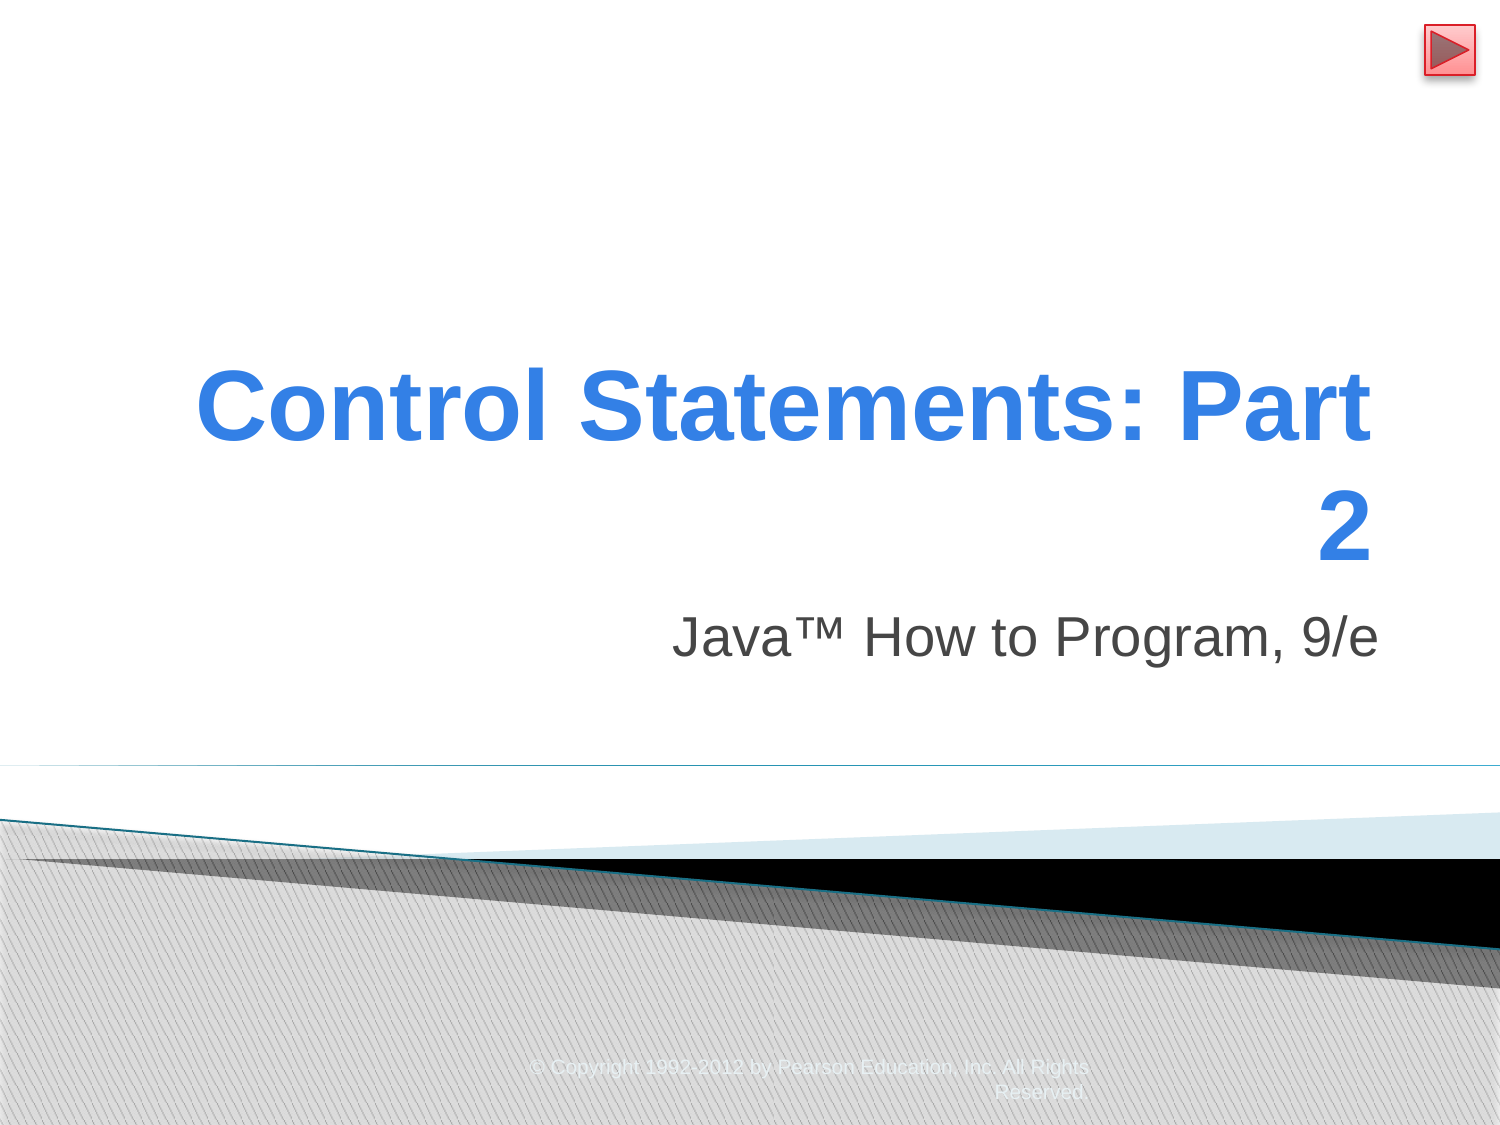

# Control Statements: Part 2
Java™ How to Program, 9/e
© Copyright 1992-2012 by Pearson Education, Inc. All Rights Reserved.